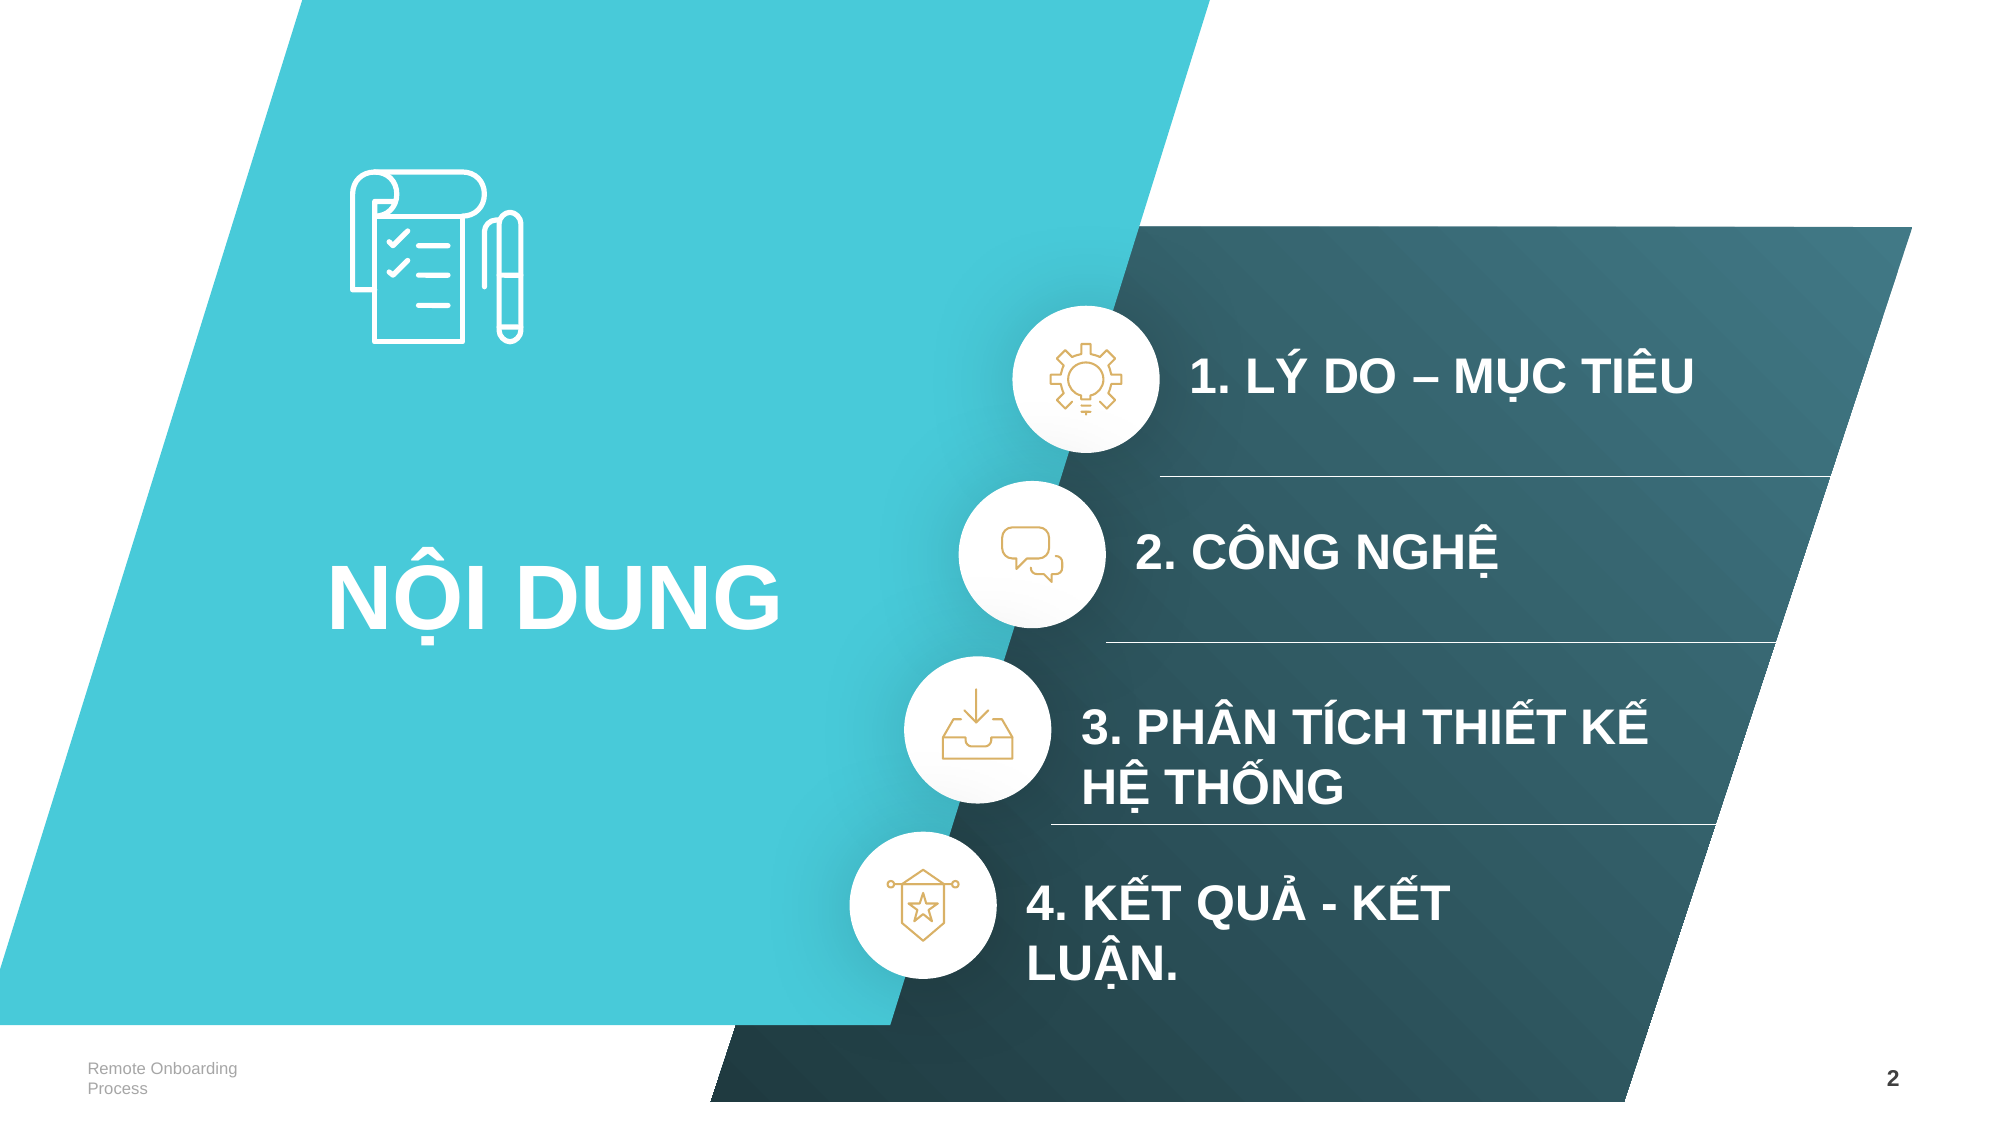

1. LÝ DO – MỤC TIÊU

2. CÔNG NGHỆ

# NỘI DUNG

3. PHÂN TÍCH THIẾT KẾ HỆ THỐNG

4. KẾT QUẢ - KẾT LUẬN.